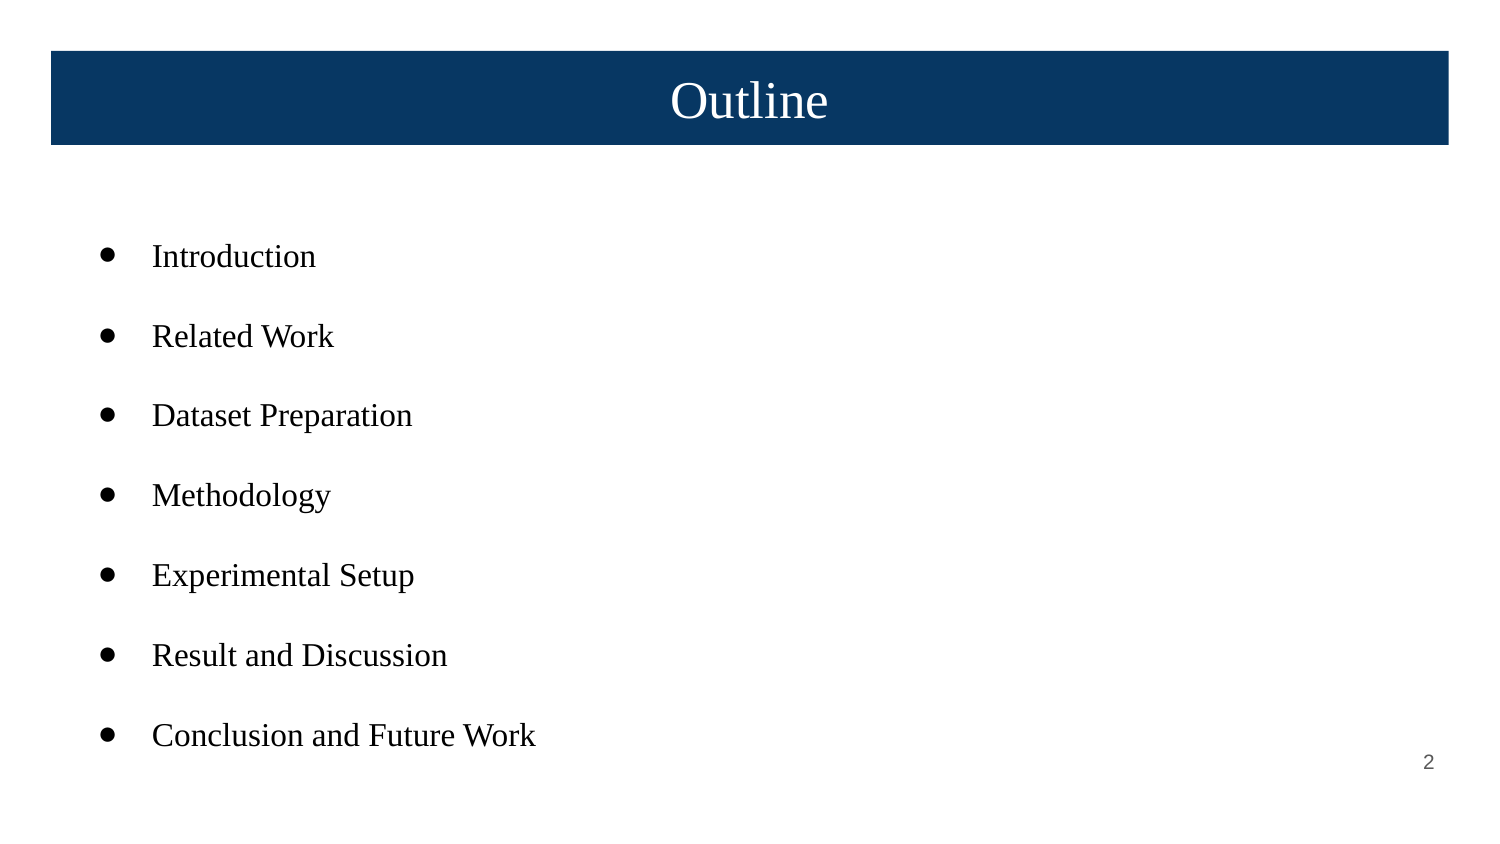

Outline
Introduction
Related Work
Dataset Preparation
Methodology
Experimental Setup
Result and Discussion
Conclusion and Future Work
2